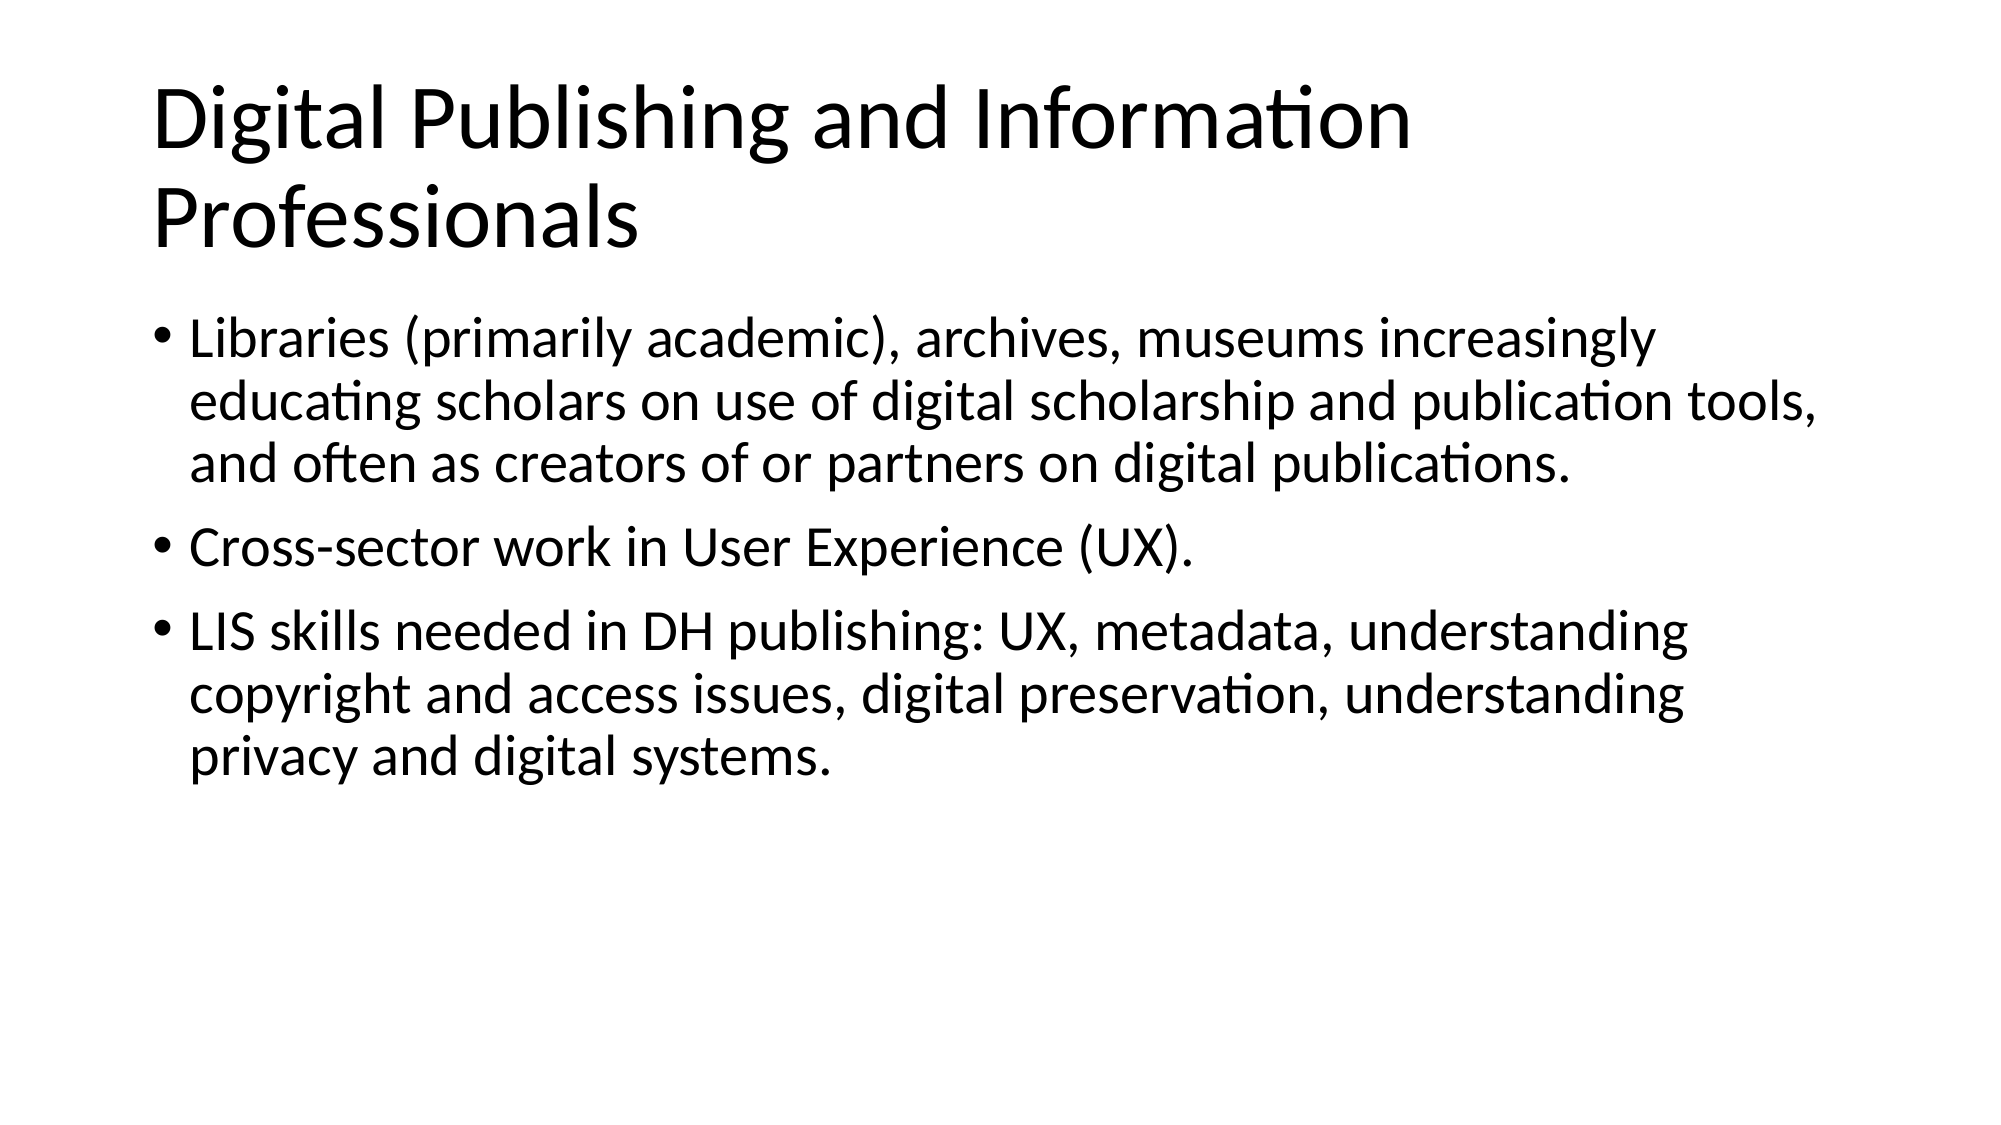

# Digital Publishing and Information Professionals
Libraries (primarily academic), archives, museums increasingly educating scholars on use of digital scholarship and publication tools, and often as creators of or partners on digital publications.
Cross-sector work in User Experience (UX).
LIS skills needed in DH publishing: UX, metadata, understanding copyright and access issues, digital preservation, understanding privacy and digital systems.